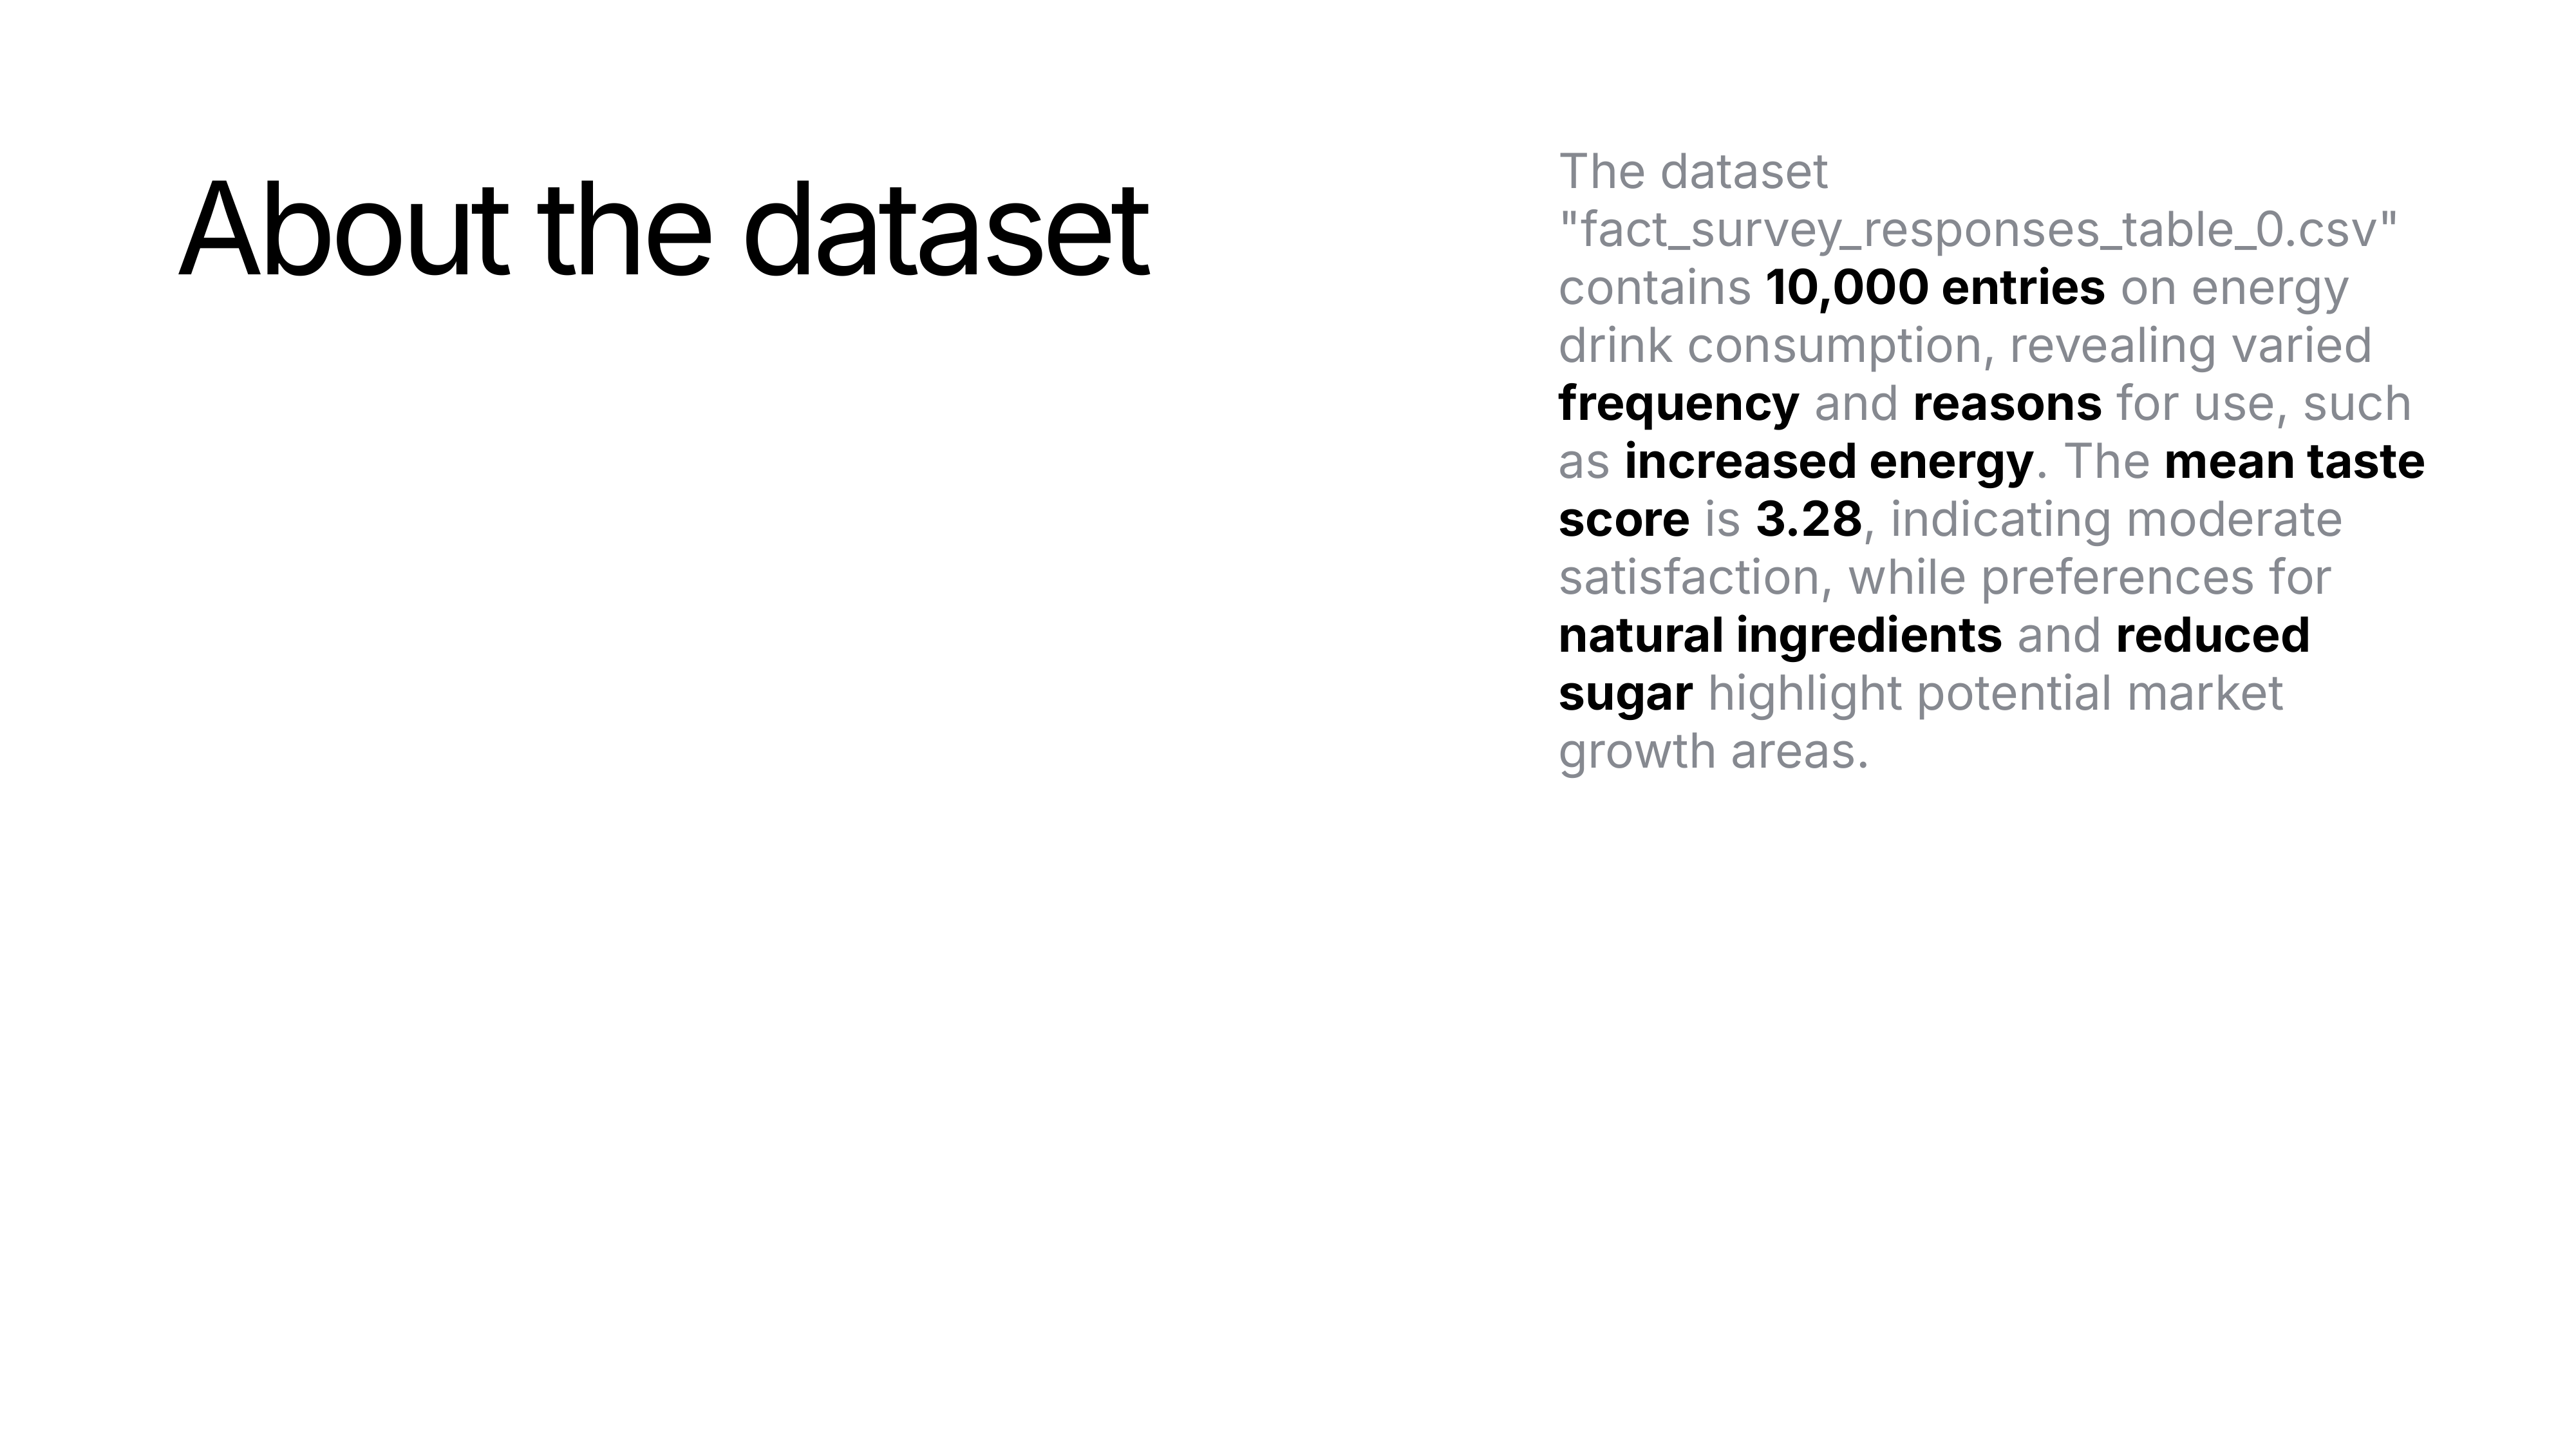

The dataset "fact_survey_responses_table_0.csv" contains 10,000 entries on energy drink consumption, revealing varied frequency and reasons for use, such as increased energy. The mean taste score is 3.28, indicating moderate satisfaction, while preferences for natural ingredients and reduced sugar highlight potential market growth areas.
About the dataset